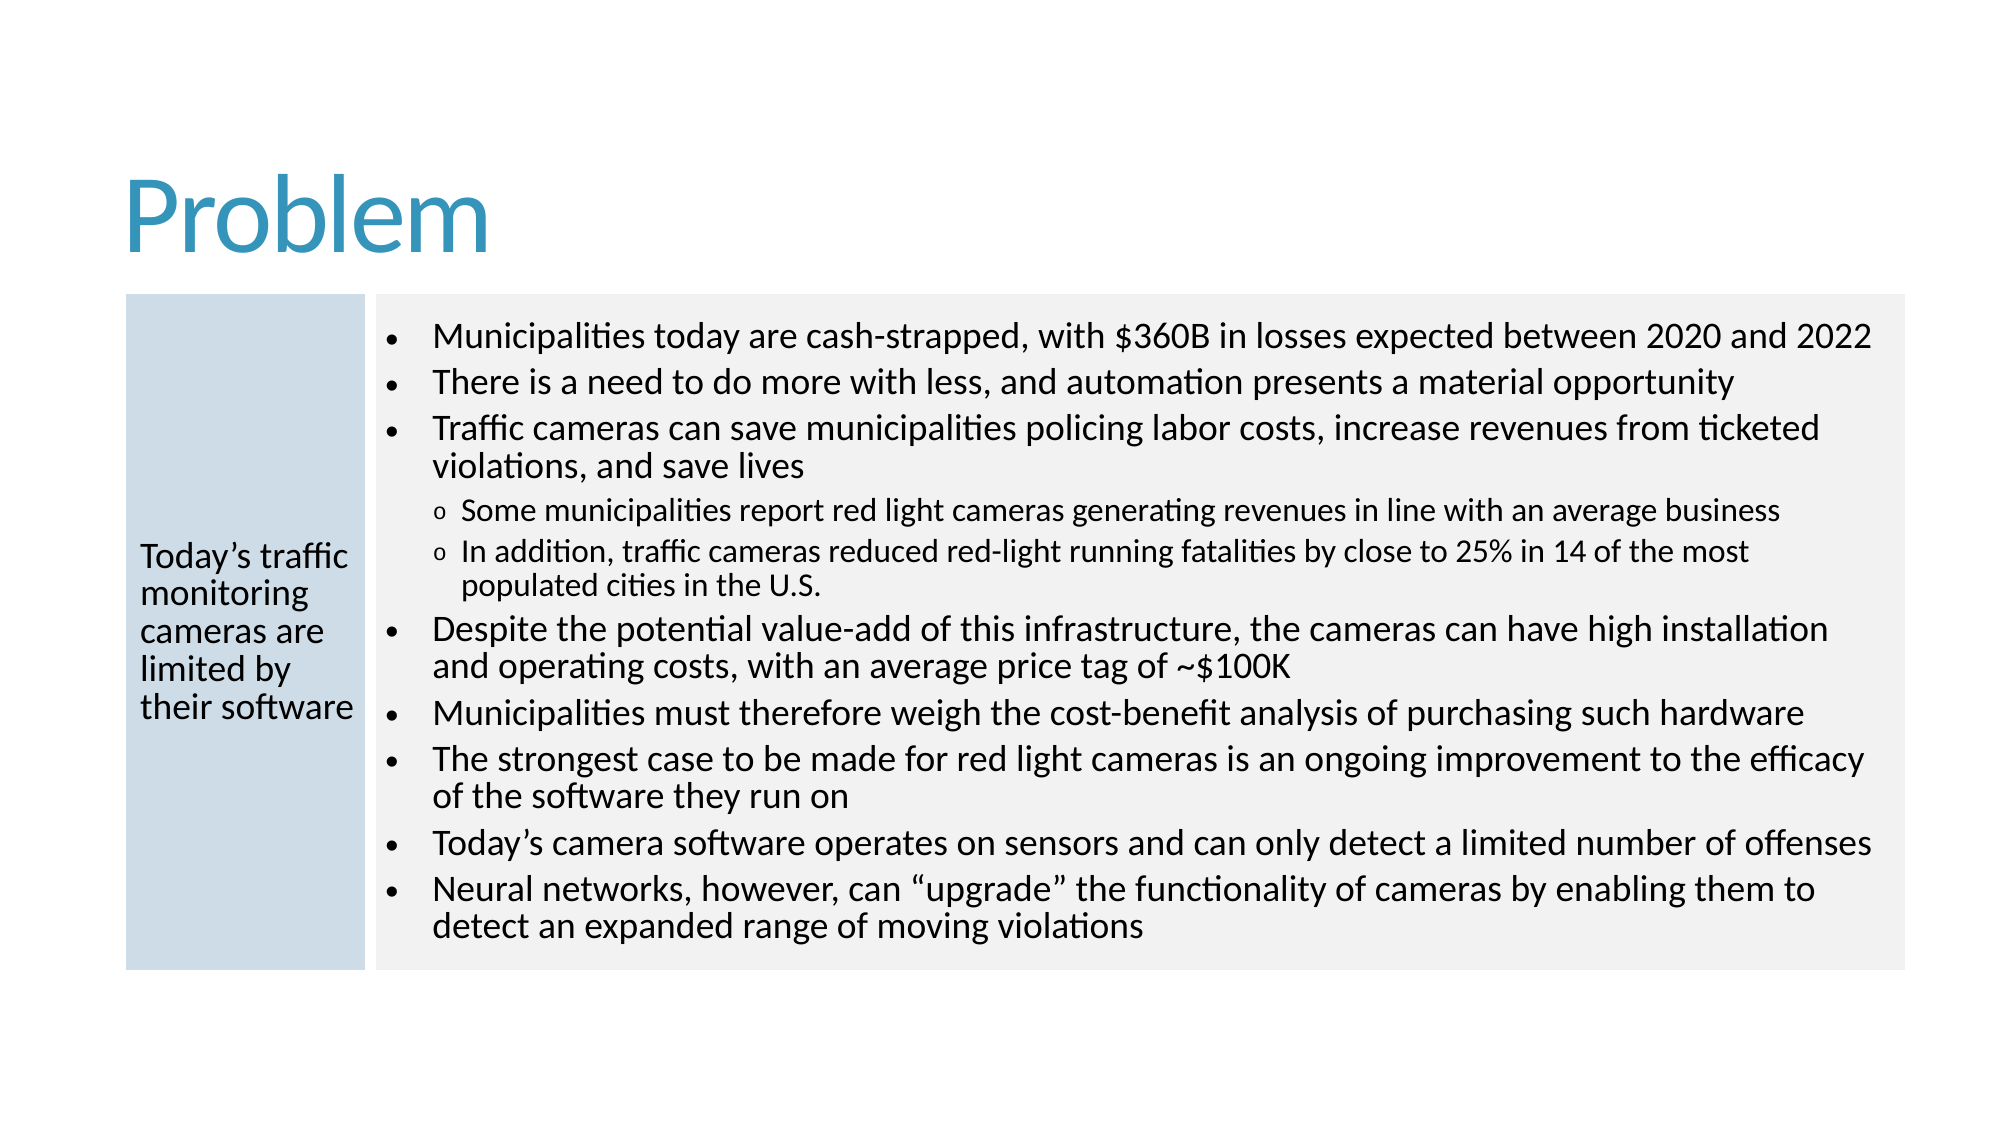

# Problem
| Today’s traffic monitoring cameras are limited by their software | Municipalities today are cash-strapped, with $360B in losses expected between 2020 and 2022 There is a need to do more with less, and automation presents a material opportunity Traffic cameras can save municipalities policing labor costs, increase revenues from ticketed violations, and save lives Some municipalities report red light cameras generating revenues in line with an average business In addition, traffic cameras reduced red-light running fatalities by close to 25% in 14 of the most populated cities in the U.S. Despite the potential value-add of this infrastructure, the cameras can have high installation and operating costs, with an average price tag of ~$100K Municipalities must therefore weigh the cost-benefit analysis of purchasing such hardware The strongest case to be made for red light cameras is an ongoing improvement to the efficacy of the software they run on Today’s camera software operates on sensors and can only detect a limited number of offenses Neural networks, however, can “upgrade” the functionality of cameras by enabling them to detect an expanded range of moving violations |
| --- | --- |